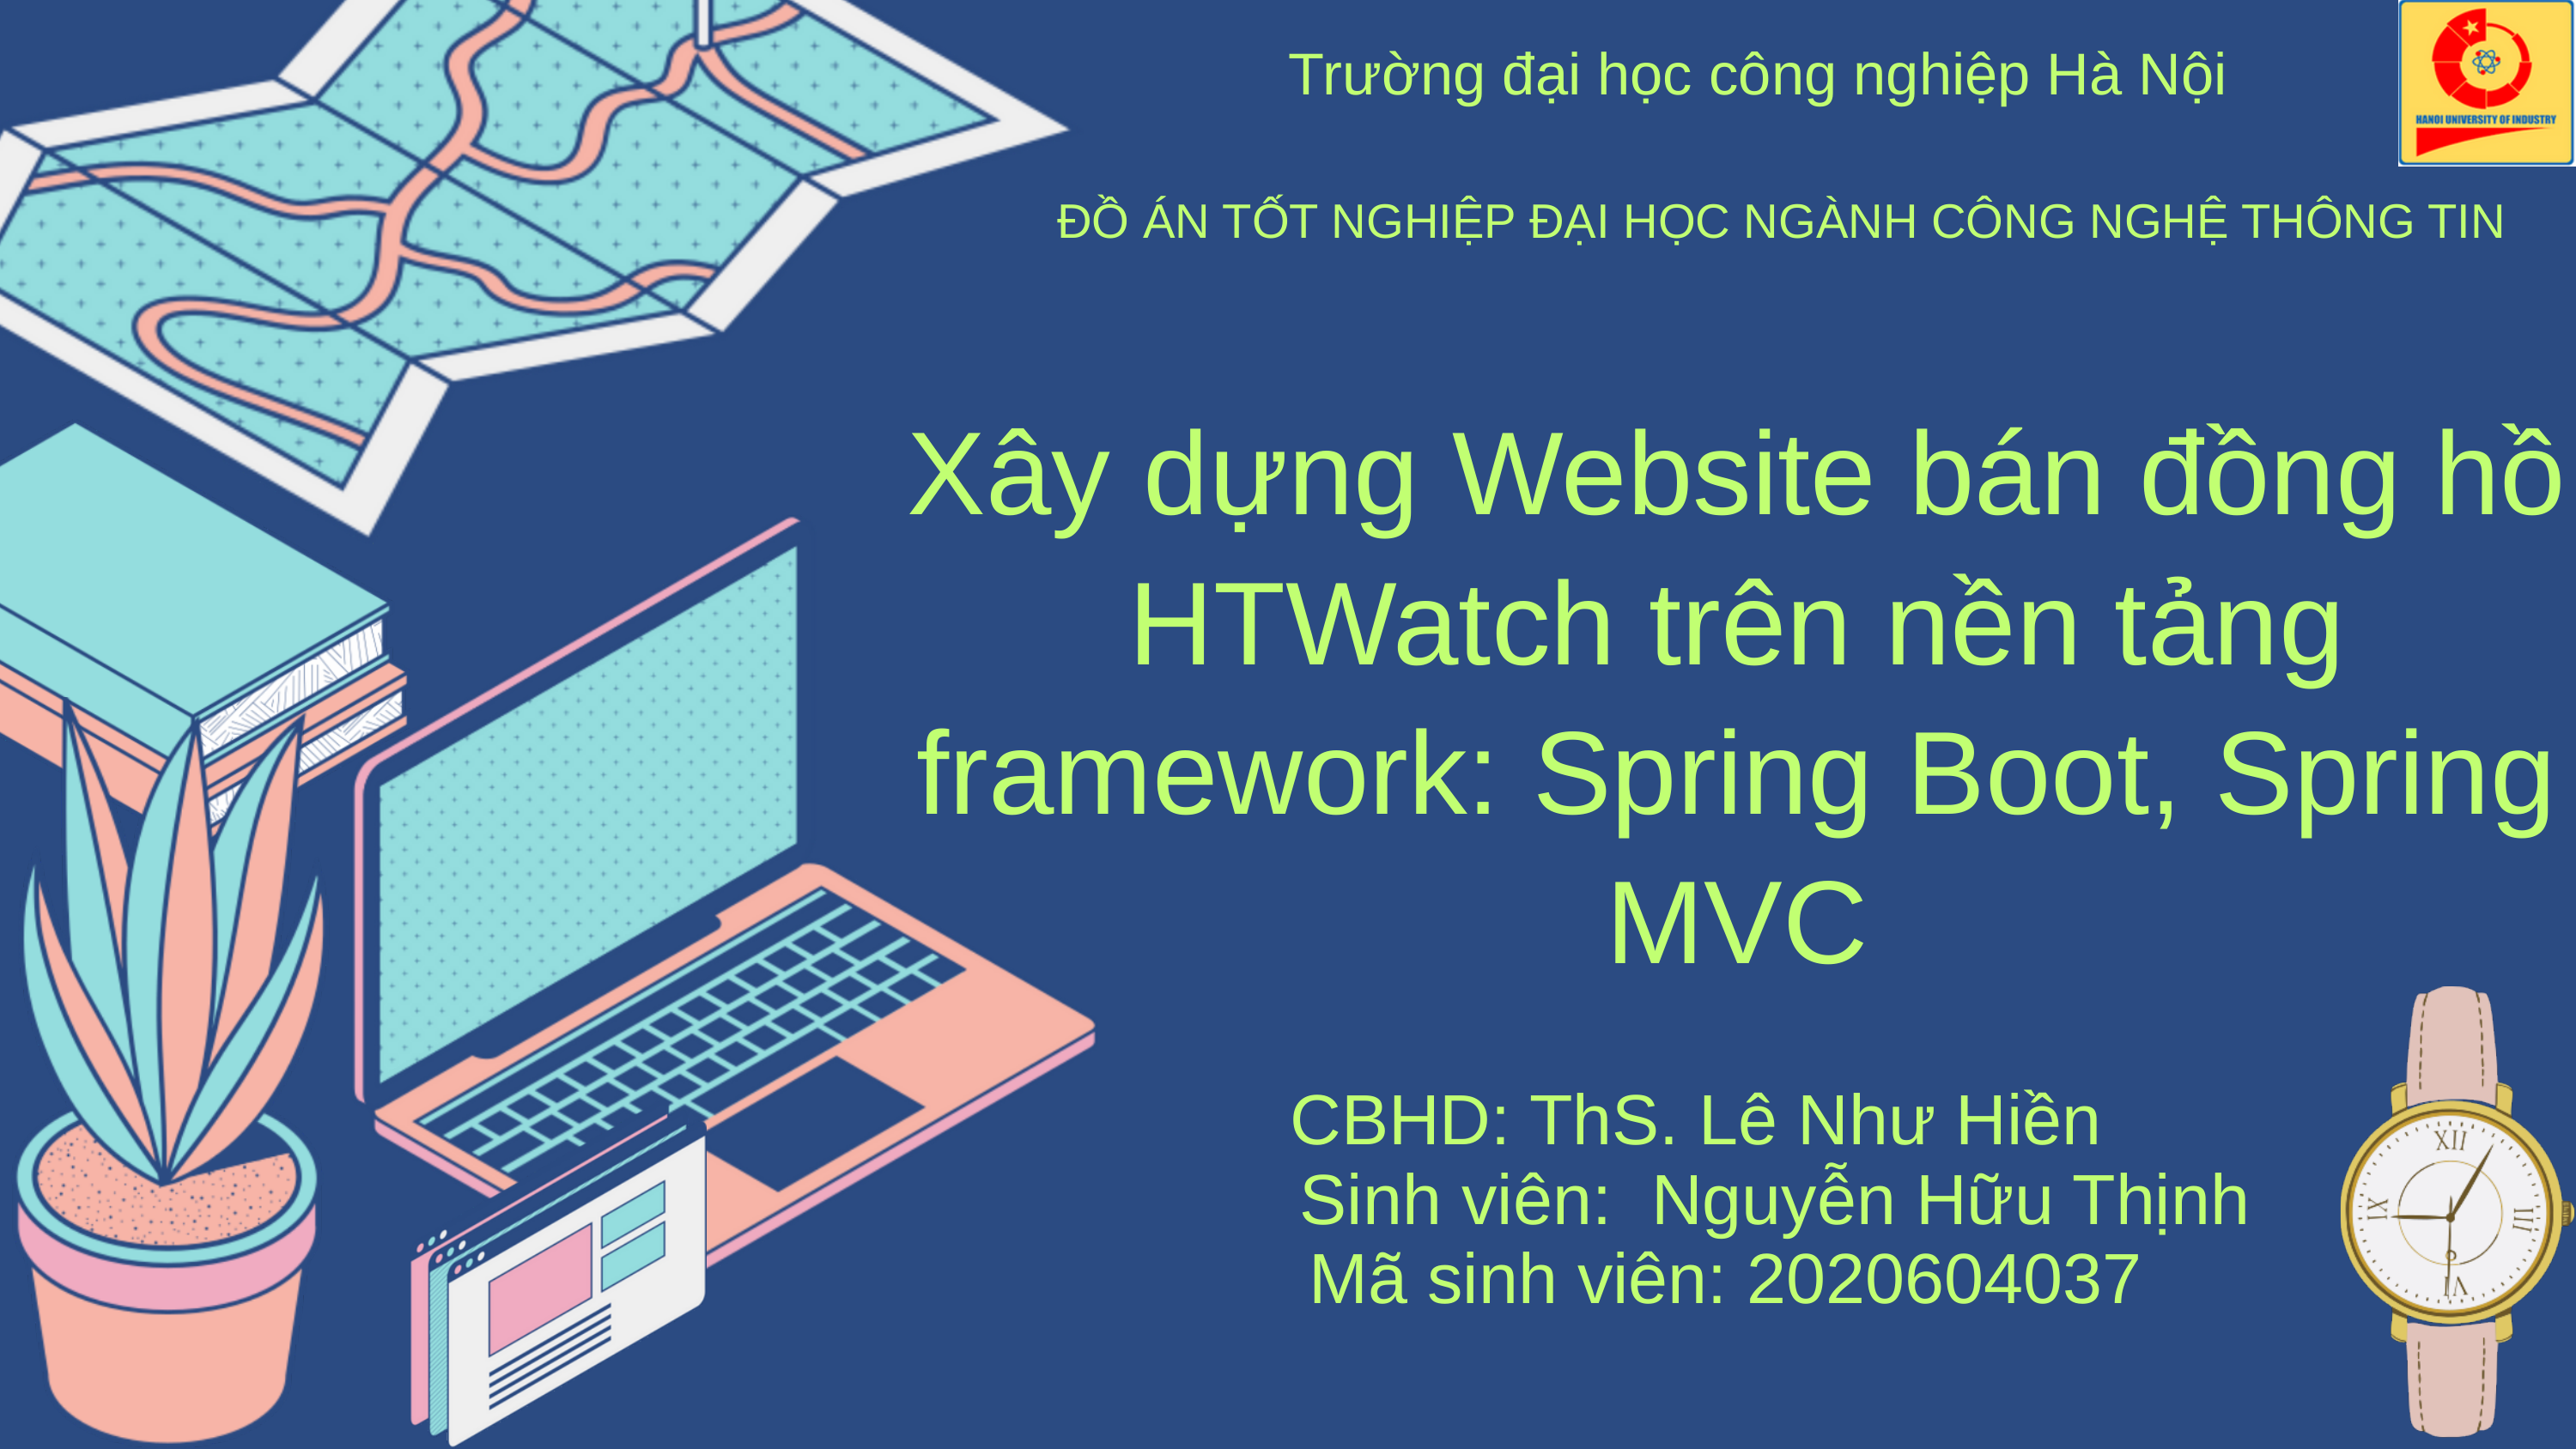

Trường đại học công nghiệp Hà Nội
ĐỒ ÁN TỐT NGHIỆP ĐẠI HỌC NGÀNH CÔNG NGHỆ THÔNG TIN
Xây dựng Website bán đồng hồ HTWatch trên nền tảng framework: Spring Boot, Spring MVC

CBHD: ThS. Lê Như Hiền
        Sinh viên:  Nguyễn Hữu Thịnh
   Mã sinh viên: 2020604037